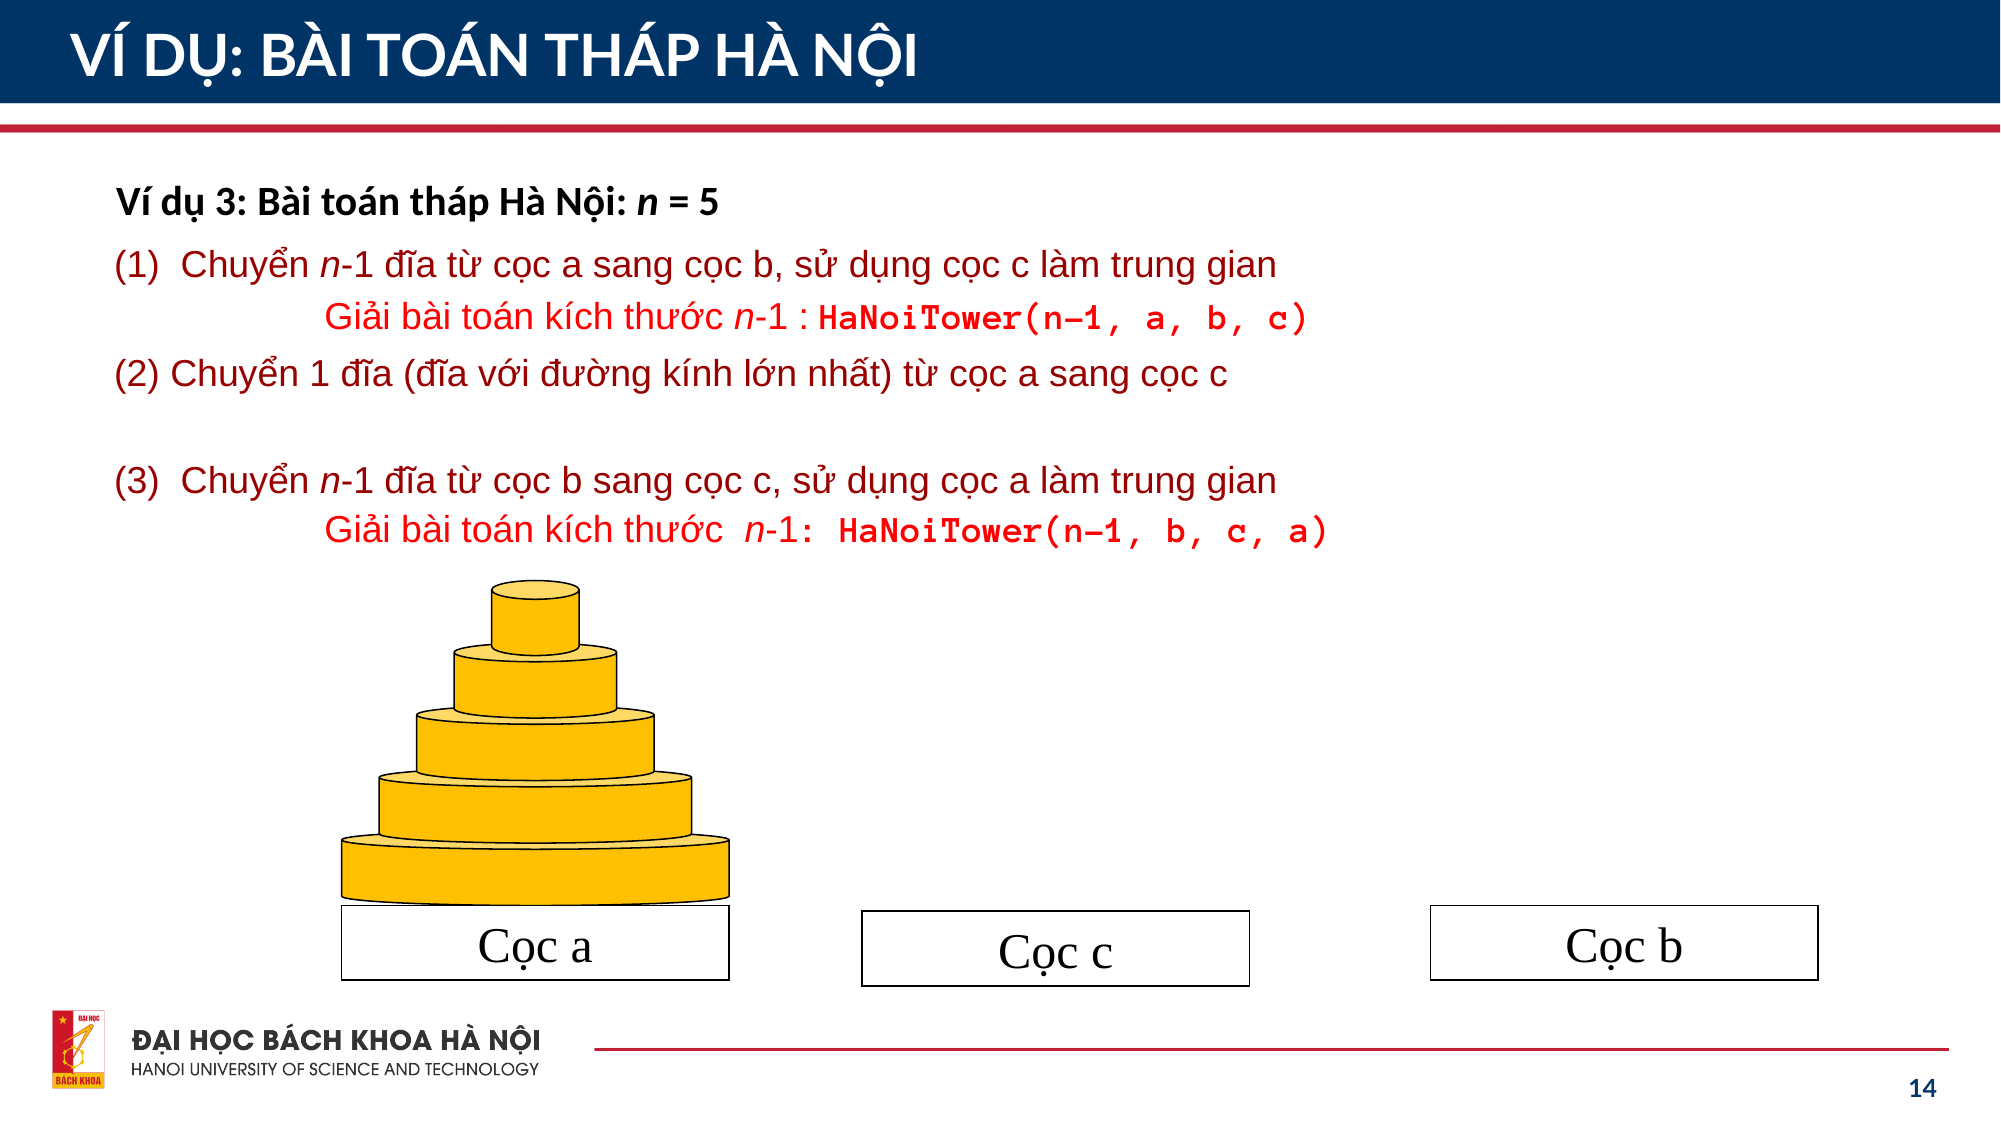

# VÍ DỤ: BÀI TOÁN THÁP HÀ NỘI
Ví dụ 3: Bài toán tháp Hà Nội: n = 5
(1)  Chuyển n-1 đĩa từ cọc a sang cọc b, sử dụng cọc c làm trung gian
Giải bài toán kích thước n-1 : HaNoiTower(n-1, a, b, c)
(2) Chuyển 1 đĩa (đĩa với đường kính lớn nhất) từ cọc a sang cọc c
(3)  Chuyển n-1 đĩa từ cọc b sang cọc c, sử dụng cọc a làm trung gian
Giải bài toán kích thước  n-1: HaNoiTower(n-1, b, c, a)

Cọc b
Cọc a
Cọc c
14